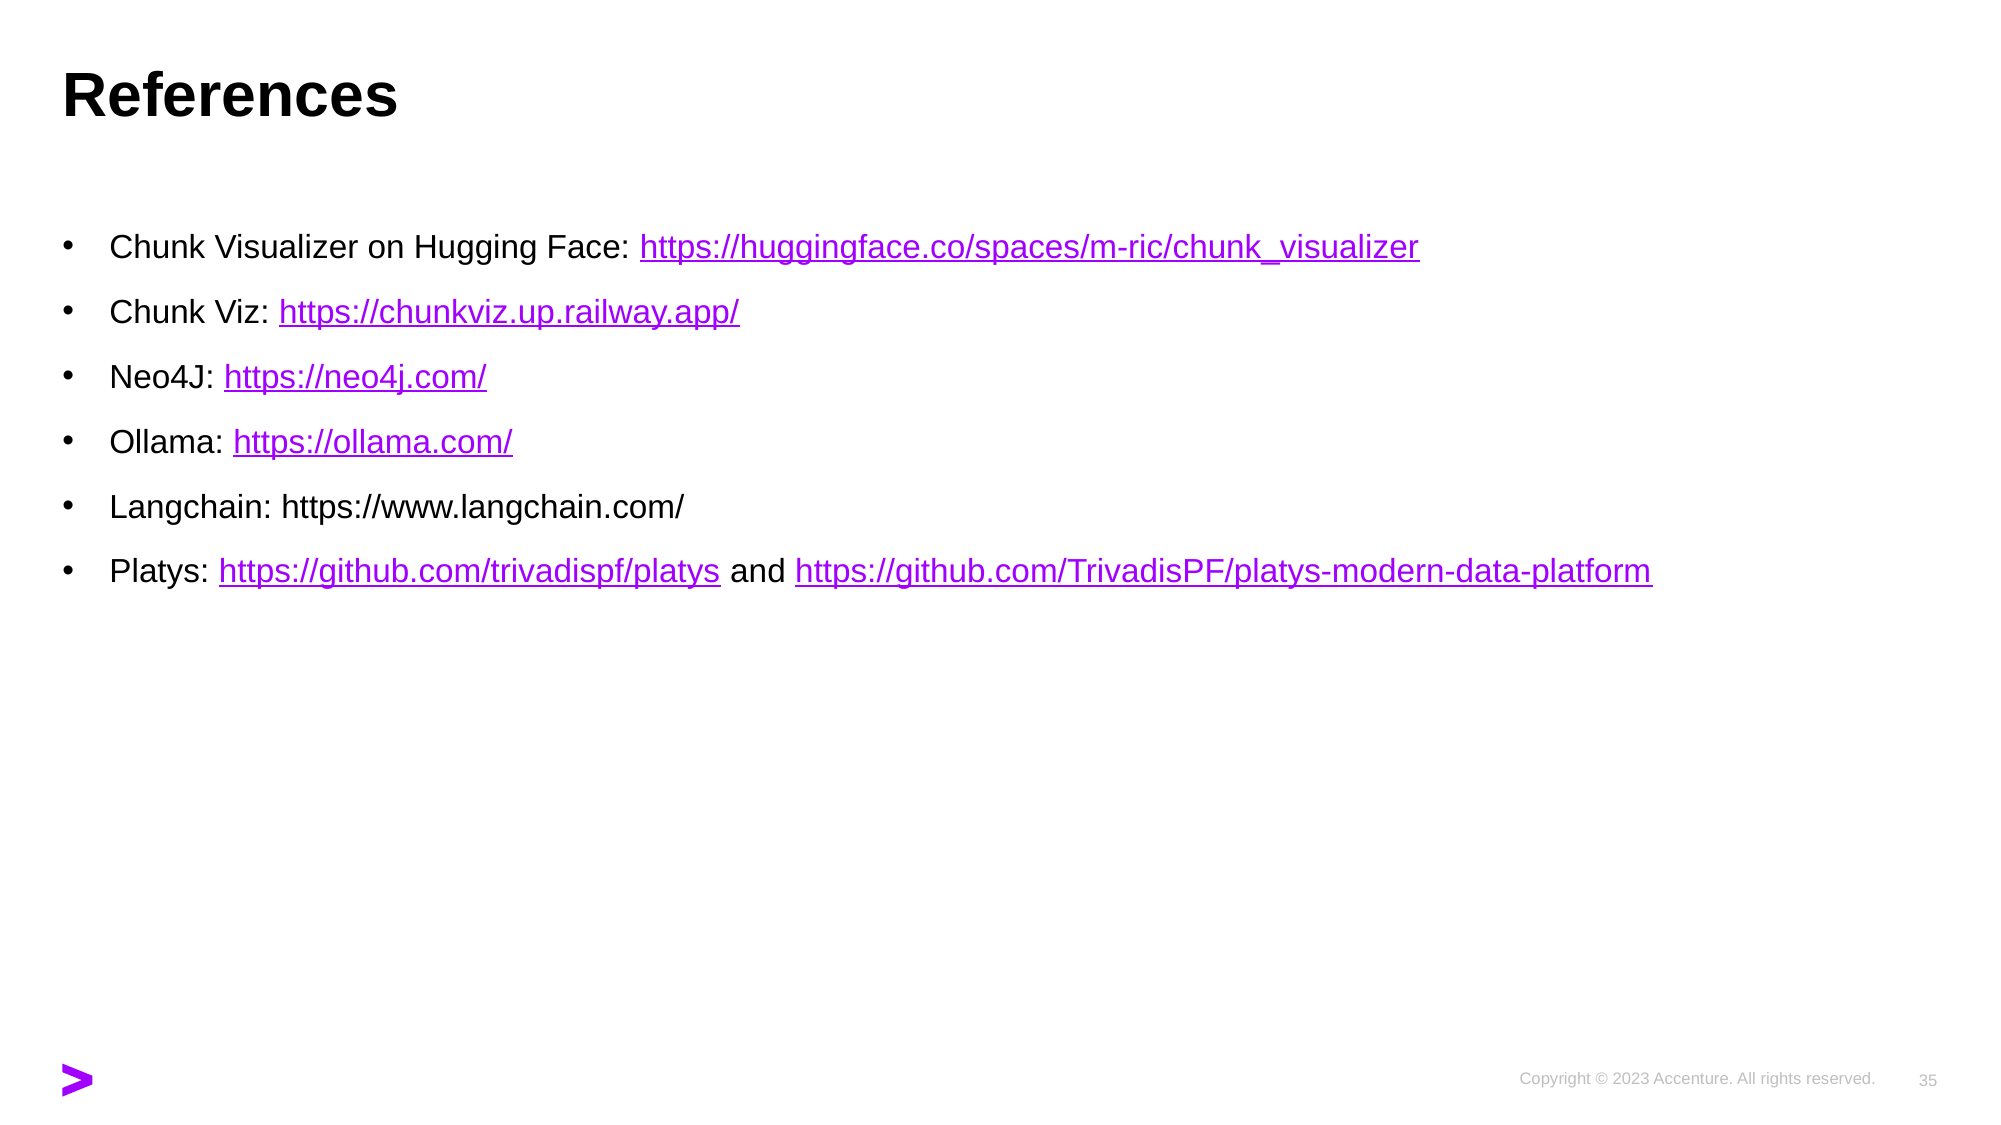

# References

Chunk Visualizer on Hugging Face: https://huggingface.co/spaces/m-ric/chunk_visualizer
Chunk Viz: https://chunkviz.up.railway.app/
Neo4J: https://neo4j.com/
Ollama: https://ollama.com/
Langchain: https://www.langchain.com/
Platys: https://github.com/trivadispf/platys and https://github.com/TrivadisPF/platys-modern-data-platform